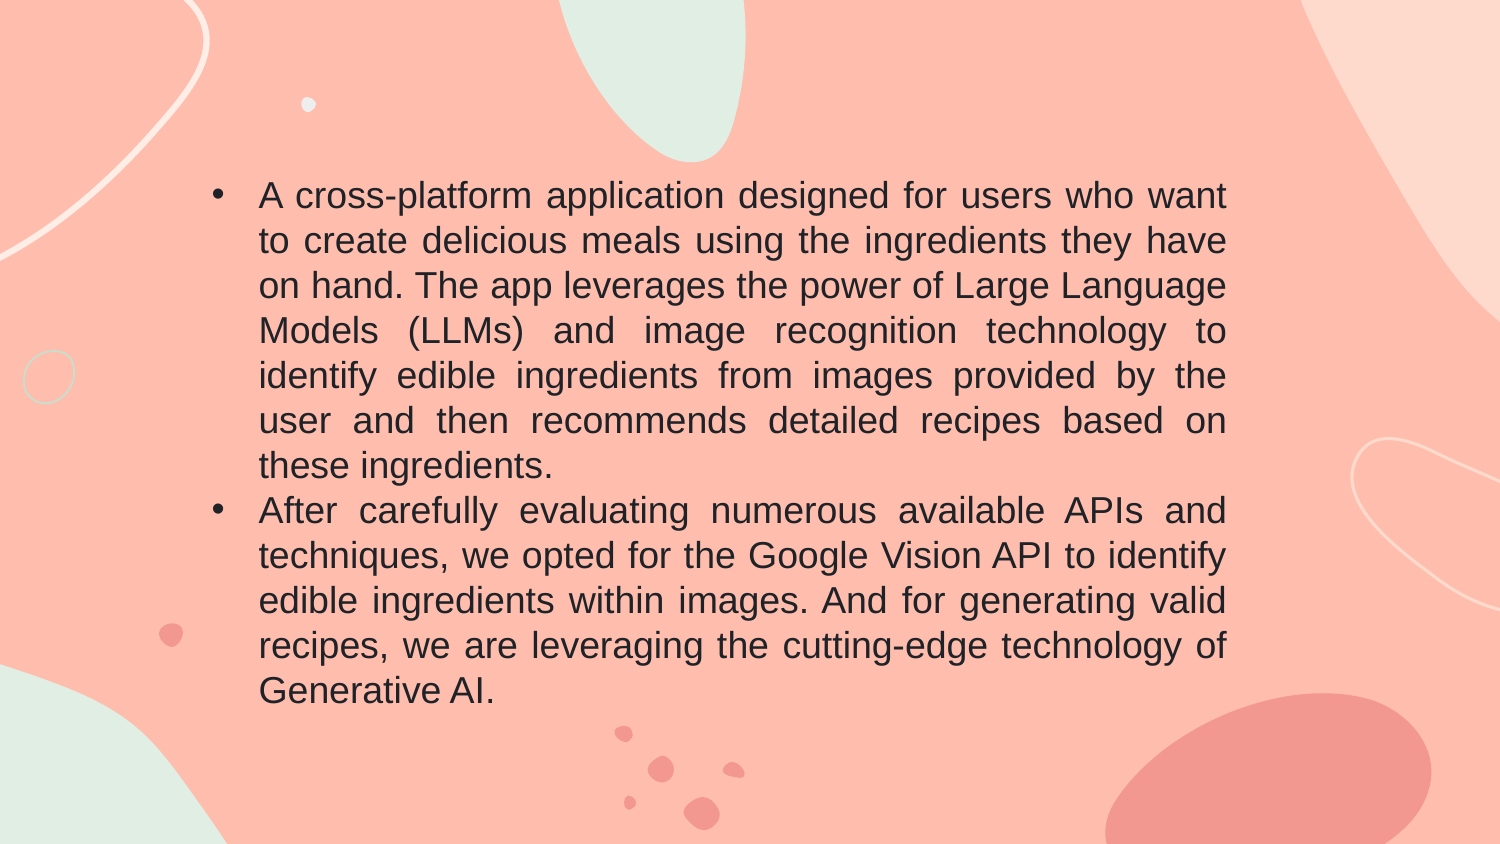

A cross-platform application designed for users who want to create delicious meals using the ingredients they have on hand. The app leverages the power of Large Language Models (LLMs) and image recognition technology to identify edible ingredients from images provided by the user and then recommends detailed recipes based on these ingredients.
After carefully evaluating numerous available APIs and techniques, we opted for the Google Vision API to identify edible ingredients within images. And for generating valid recipes, we are leveraging the cutting-edge technology of Generative AI.